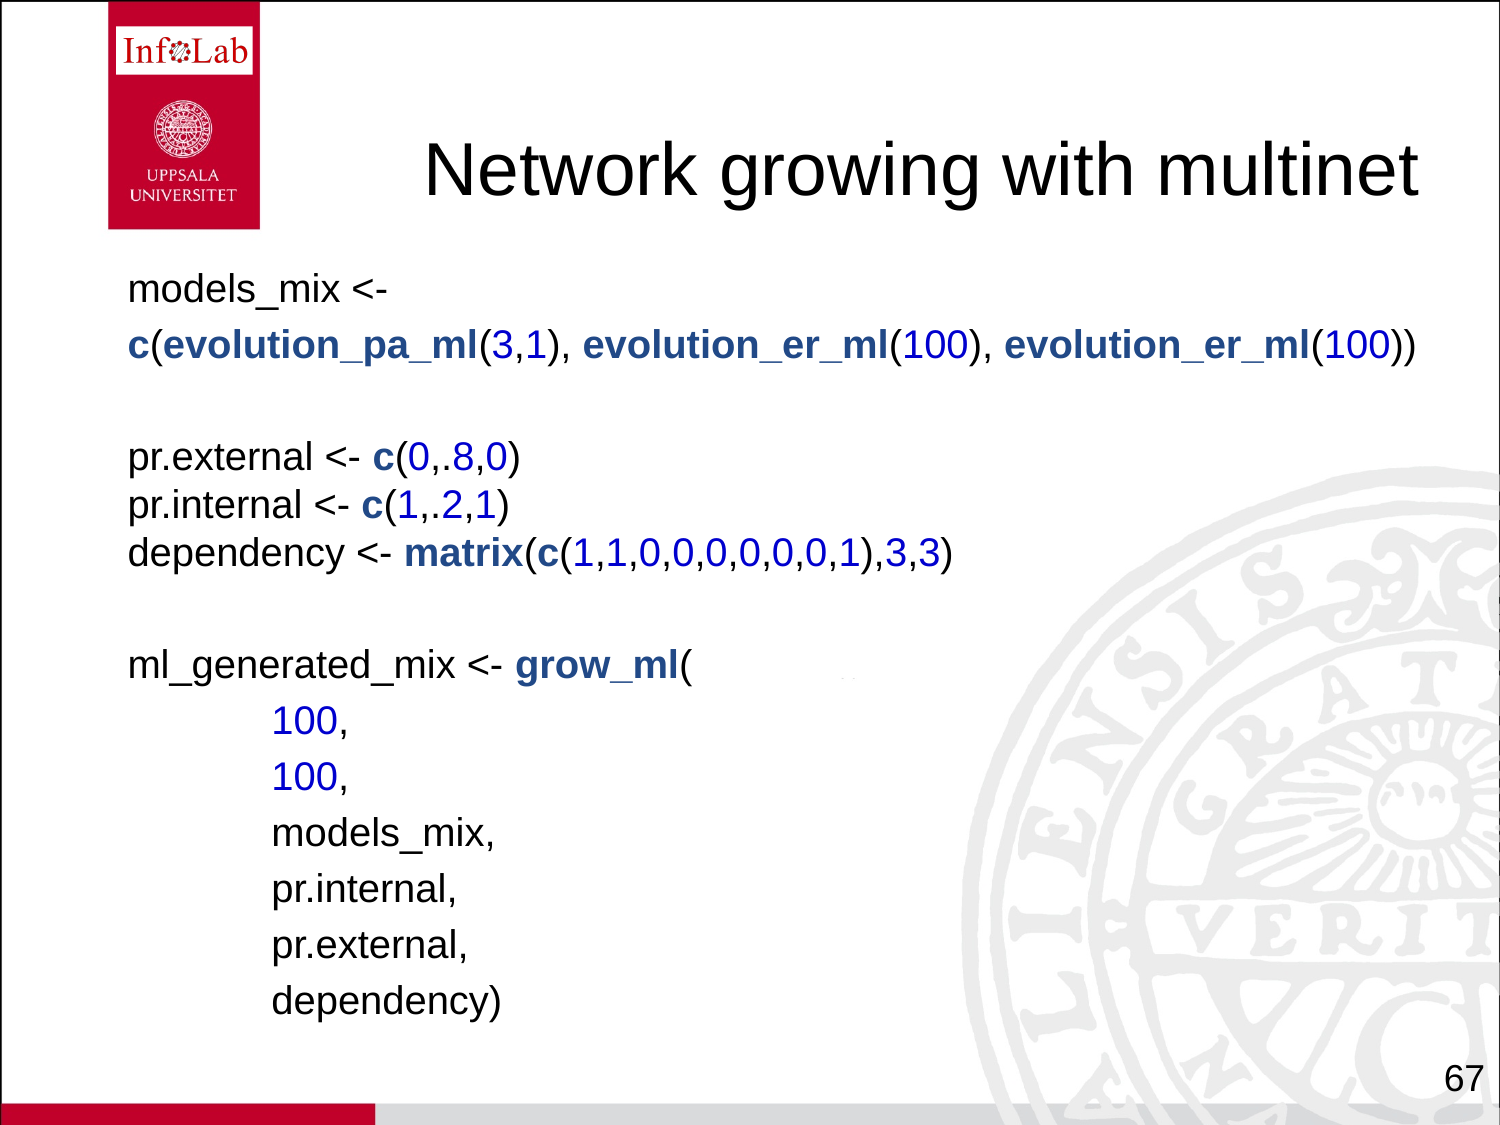

# Network growing with multinet
models_mix <-
c(evolution_pa_ml(3,1), evolution_er_ml(100), evolution_er_ml(100))

pr.external <- c(0,.8,0)
pr.internal <- c(1,.2,1)
dependency <- matrix(c(1,1,0,0,0,0,0,0,1),3,3)

ml_generated_mix <- grow_ml(
	100,
	100,
	models_mix,
	pr.internal,
	pr.external,
	dependency)